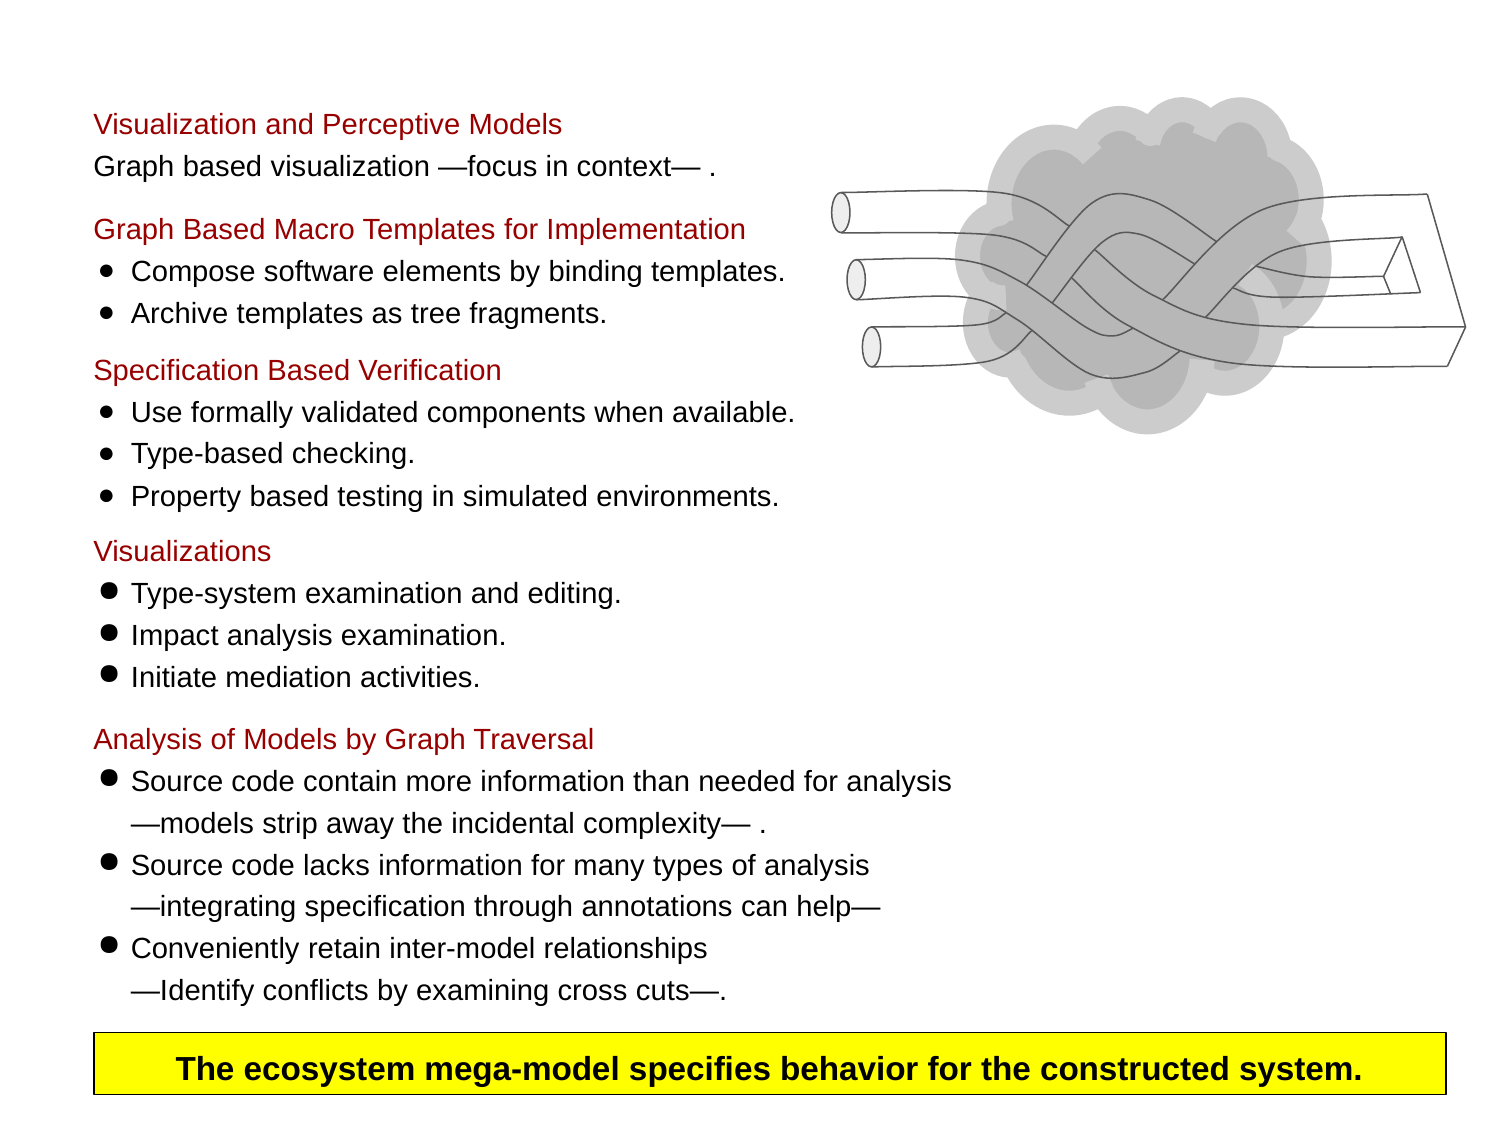

Visualization and Perceptive Models
Graph based visualization —focus in context— .

Graph Based Macro Templates for Implementation
Compose software elements by binding templates.
Archive templates as tree fragments.
Specification Based Verification
Use formally validated components when available.
Type-based checking.
Property based testing in simulated environments.
Visualizations
Type-system examination and editing.
Impact analysis examination.
Initiate mediation activities.
Analysis of Models by Graph Traversal
Source code contain more information than needed for analysis
—models strip away the incidental complexity— .
Source code lacks information for many types of analysis
—integrating specification through annotations can help—
Conveniently retain inter-model relationships
—Identify conflicts by examining cross cuts—.
The ecosystem mega-model specifies behavior for the constructed system.